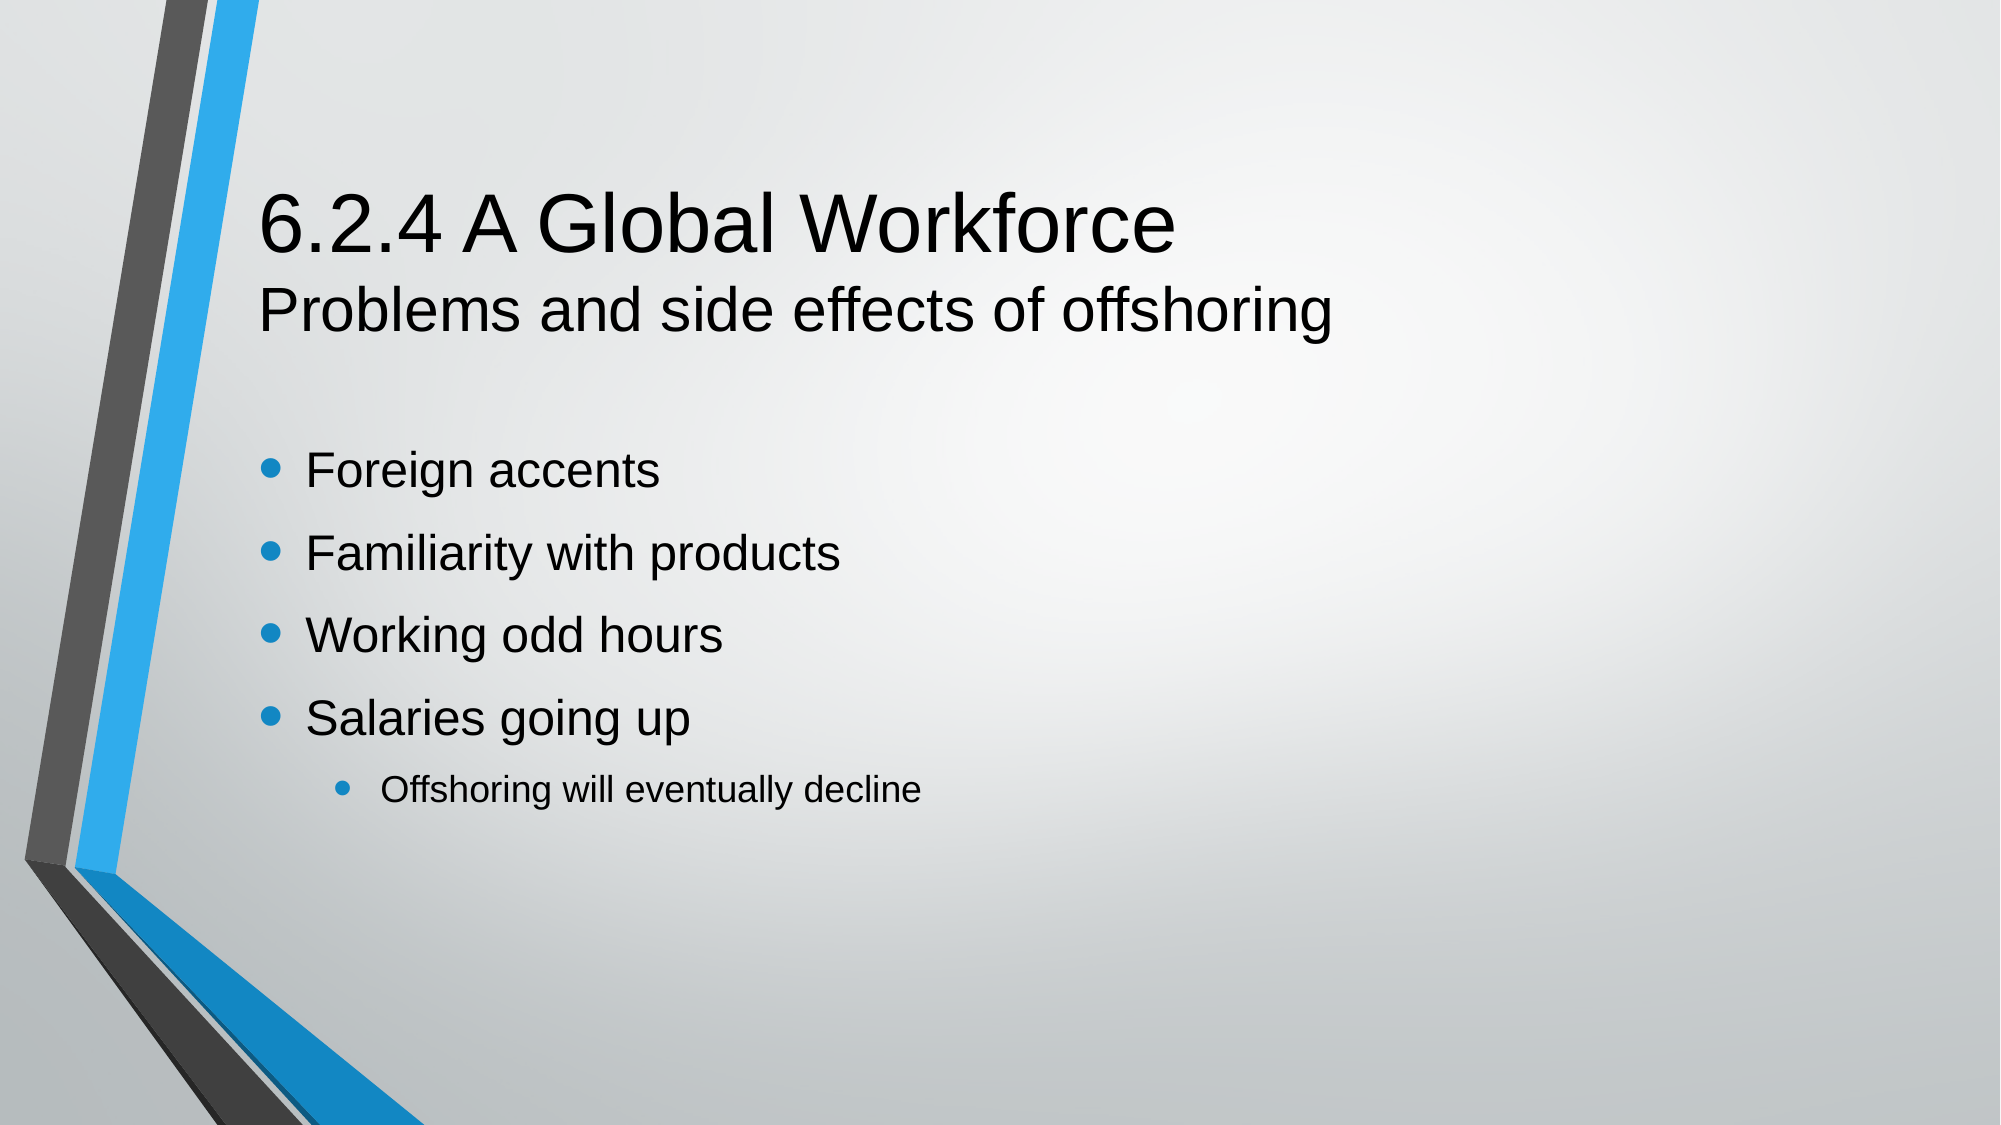

# 6.2.4 A Global Workforce Problems and side effects of offshoring
Foreign accents
Familiarity with products
Working odd hours
Salaries going up
Offshoring will eventually decline